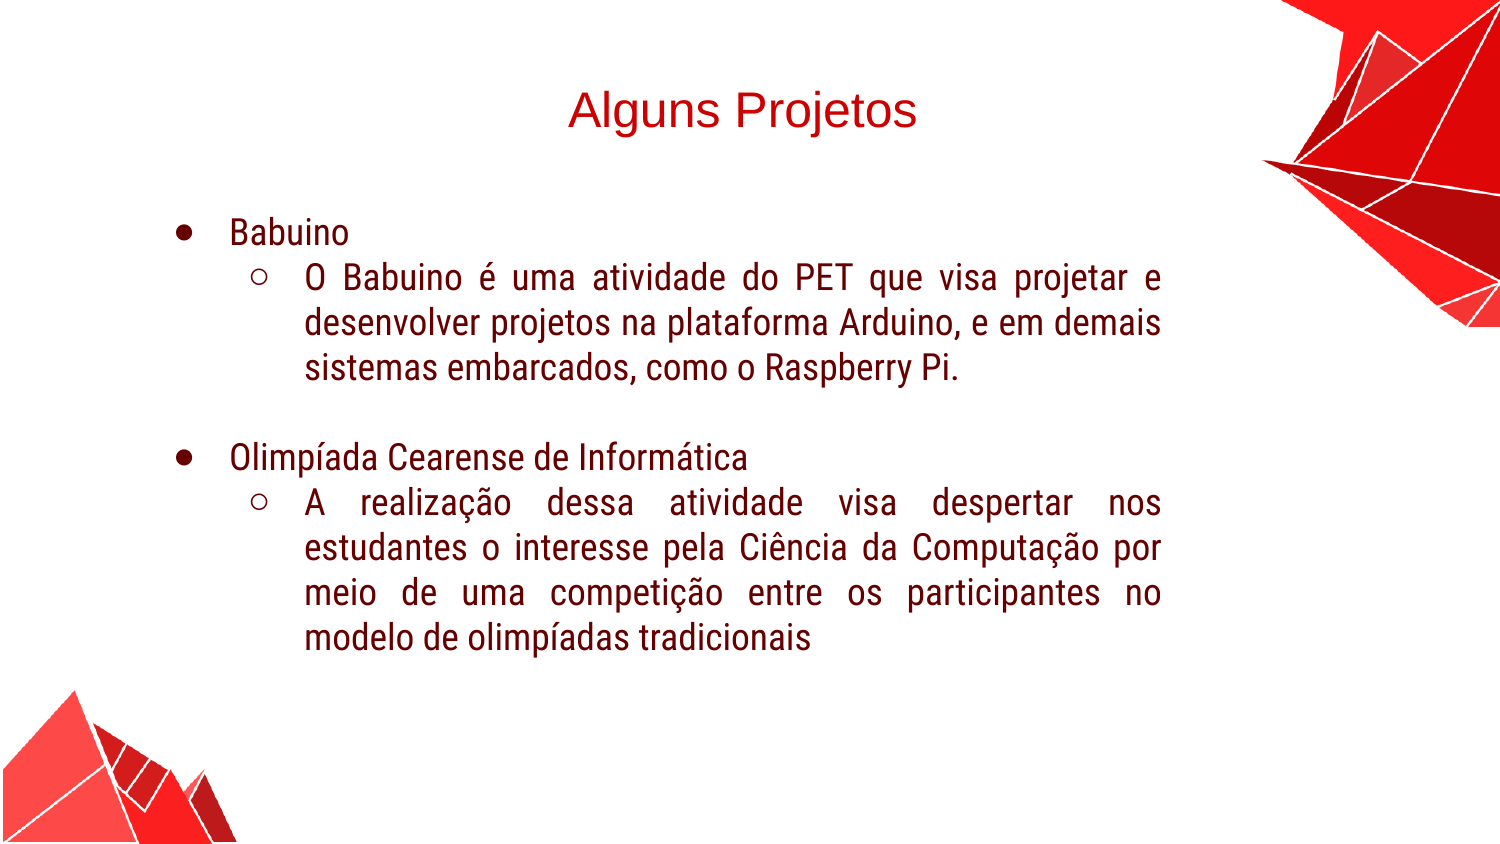

Alguns Projetos
Babuino
O Babuino é uma atividade do PET que visa projetar e desenvolver projetos na plataforma Arduino, e em demais sistemas embarcados, como o Raspberry Pi.

Olimpíada Cearense de Informática
A realização dessa atividade visa despertar nos estudantes o interesse pela Ciência da Computação por meio de uma competição entre os participantes no modelo de olimpíadas tradicionais